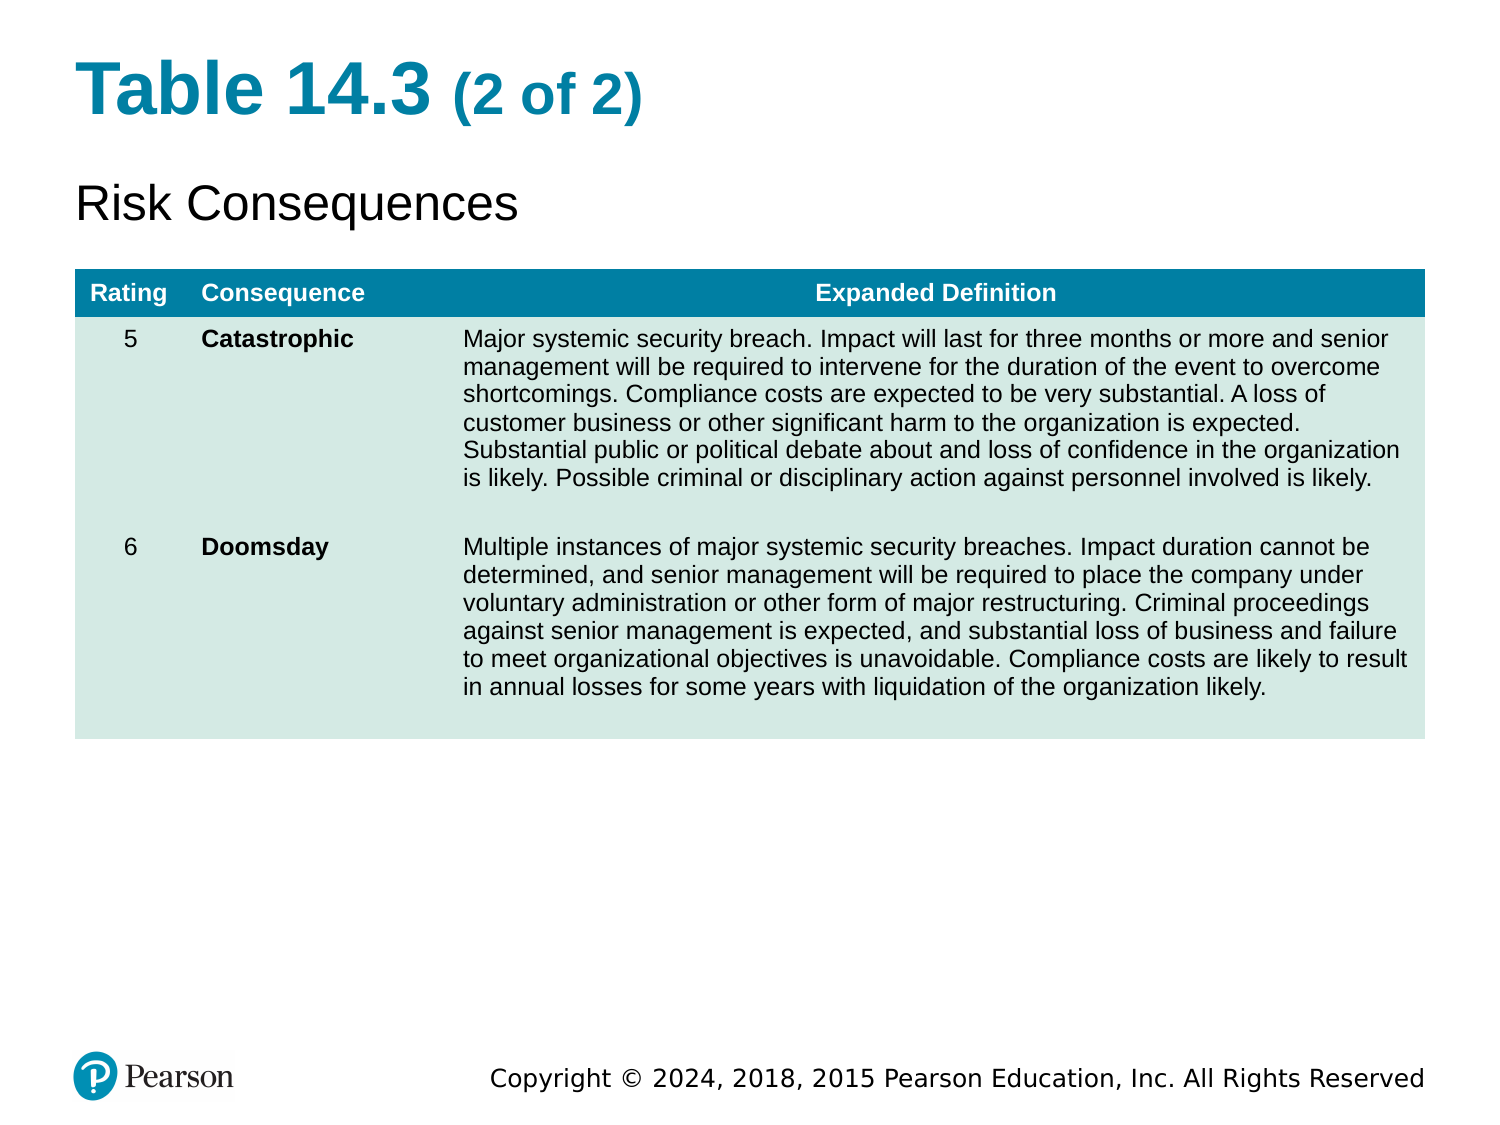

# Table 14.3 (2 of 2)
Risk Consequences
| Rating | Consequence | Expanded Definition |
| --- | --- | --- |
| 5 | Catastrophic | Major systemic security breach. Impact will last for three months or more and senior management will be required to intervene for the duration of the event to overcome shortcomings. Compliance costs are expected to be very substantial. A loss of customer business or other significant harm to the organization is expected. Substantial public or political debate about and loss of confidence in the organization is likely. Possible criminal or disciplinary action against personnel involved is likely. |
| 6 | Doomsday | Multiple instances of major systemic security breaches. Impact duration cannot be determined, and senior management will be required to place the company under voluntary administration or other form of major restructuring. Criminal proceedings against senior management is expected, and substantial loss of business and failure to meet organizational objectives is unavoidable. Compliance costs are likely to result in annual losses for some years with liquidation of the organization likely. |